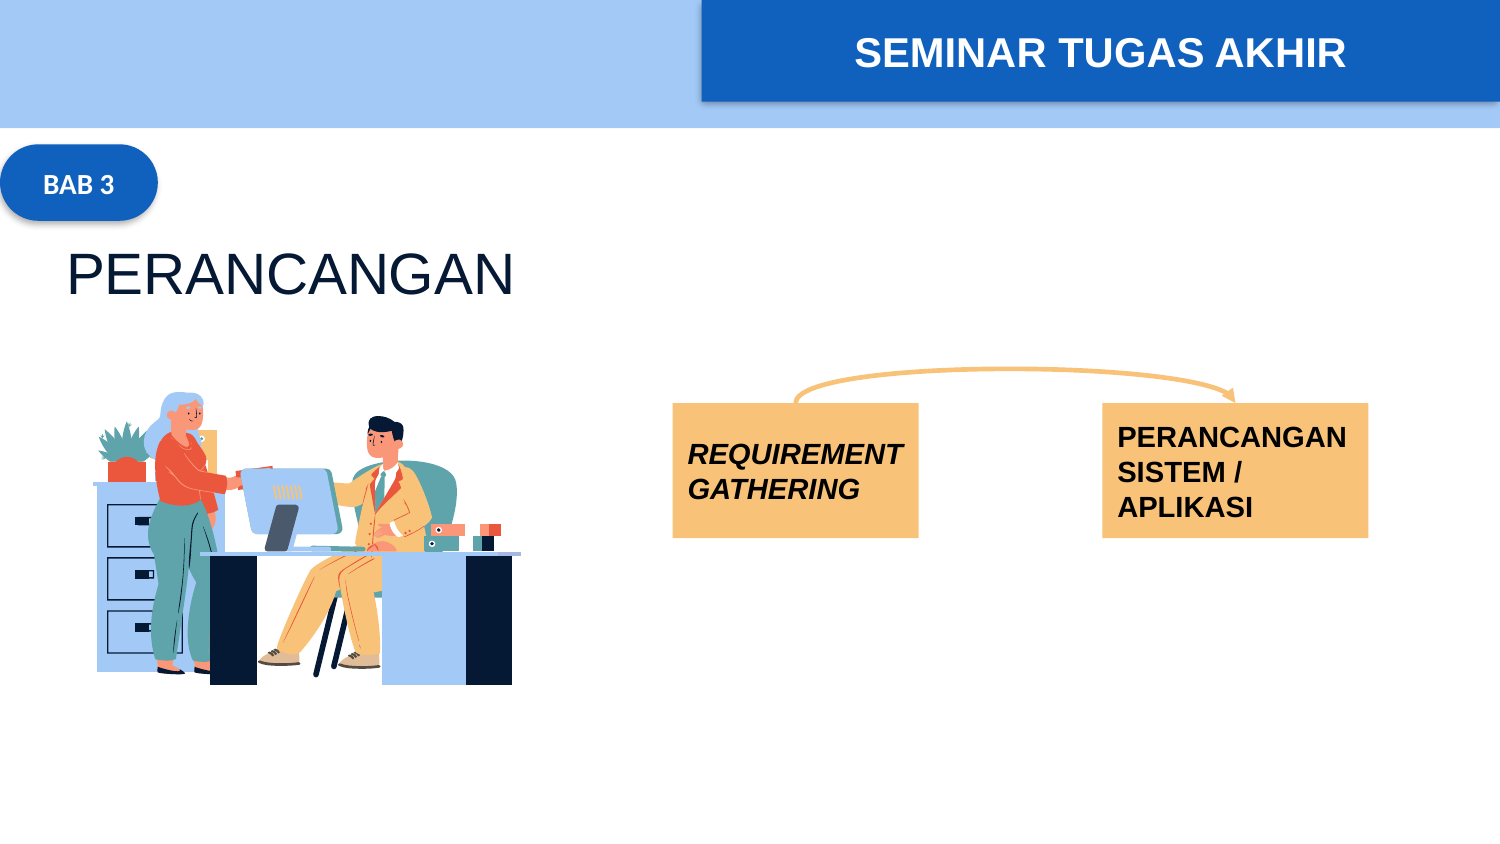

SEMINAR TUGAS AKHIR
BAB 3
# PERANCANGAN

REQUIREMENT GATHERING
PERANCANGAN SISTEM / APLIKASI